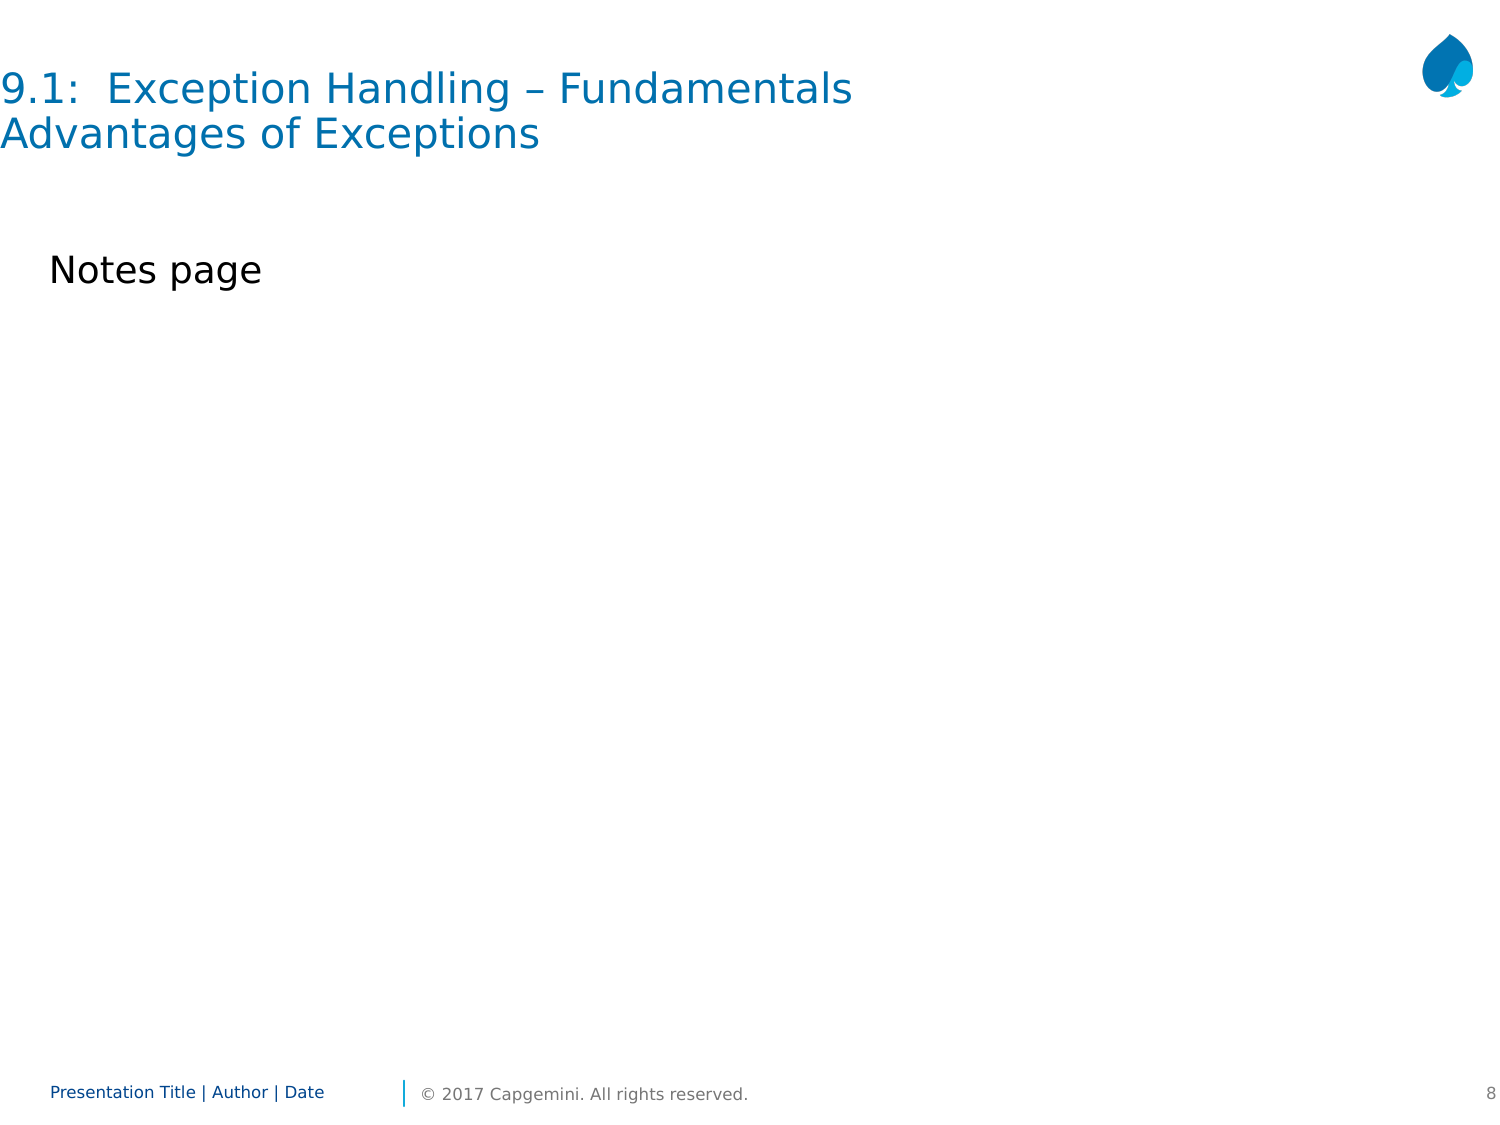

9.1:  Exception Handling – Fundamentals
Advantages of Exceptions
Notes page